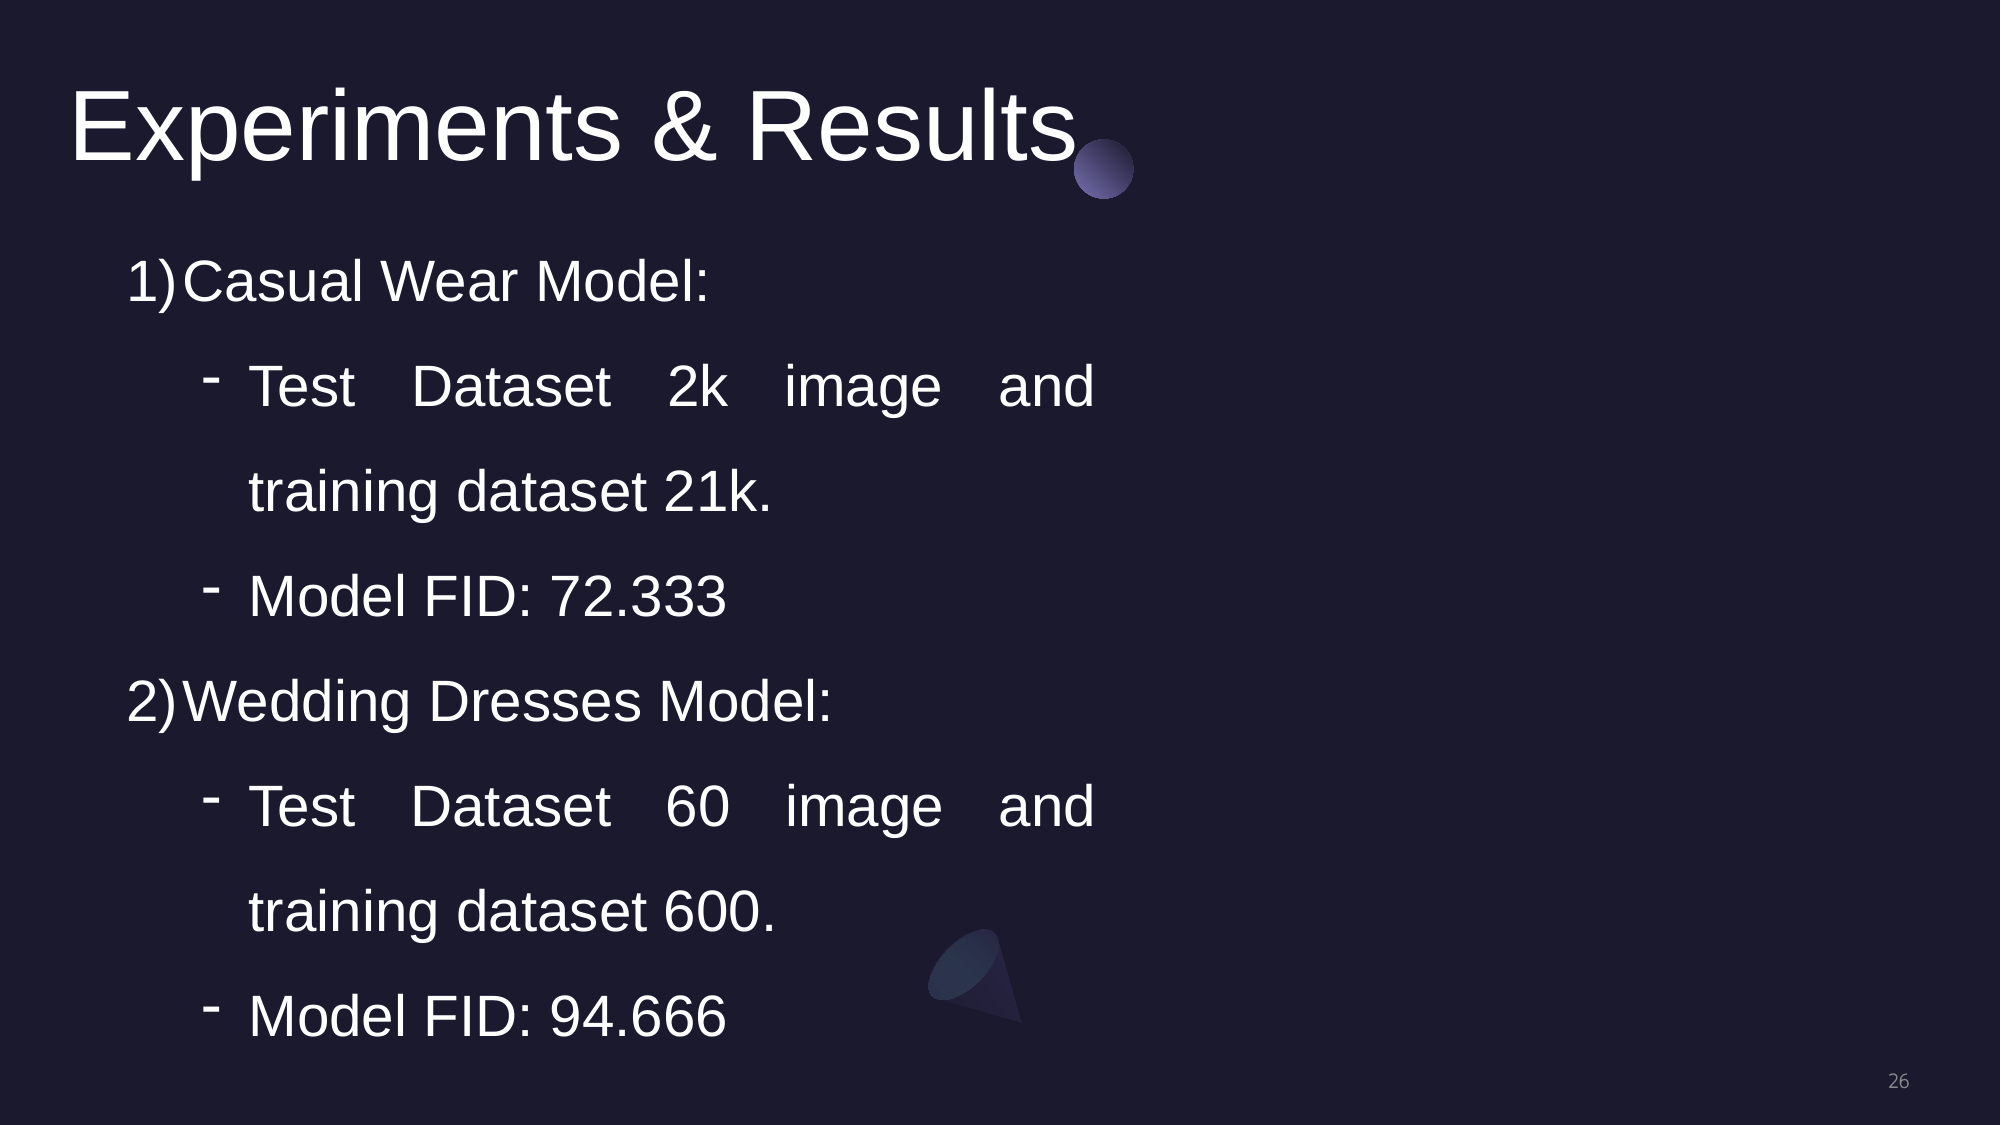

# Experiments & Results
Casual Wear Model:
Test Dataset 2k image and training dataset 21k.
Model FID: 72.333
Wedding Dresses Model:
Test Dataset 60 image and training dataset 600.
Model FID: 94.666
26